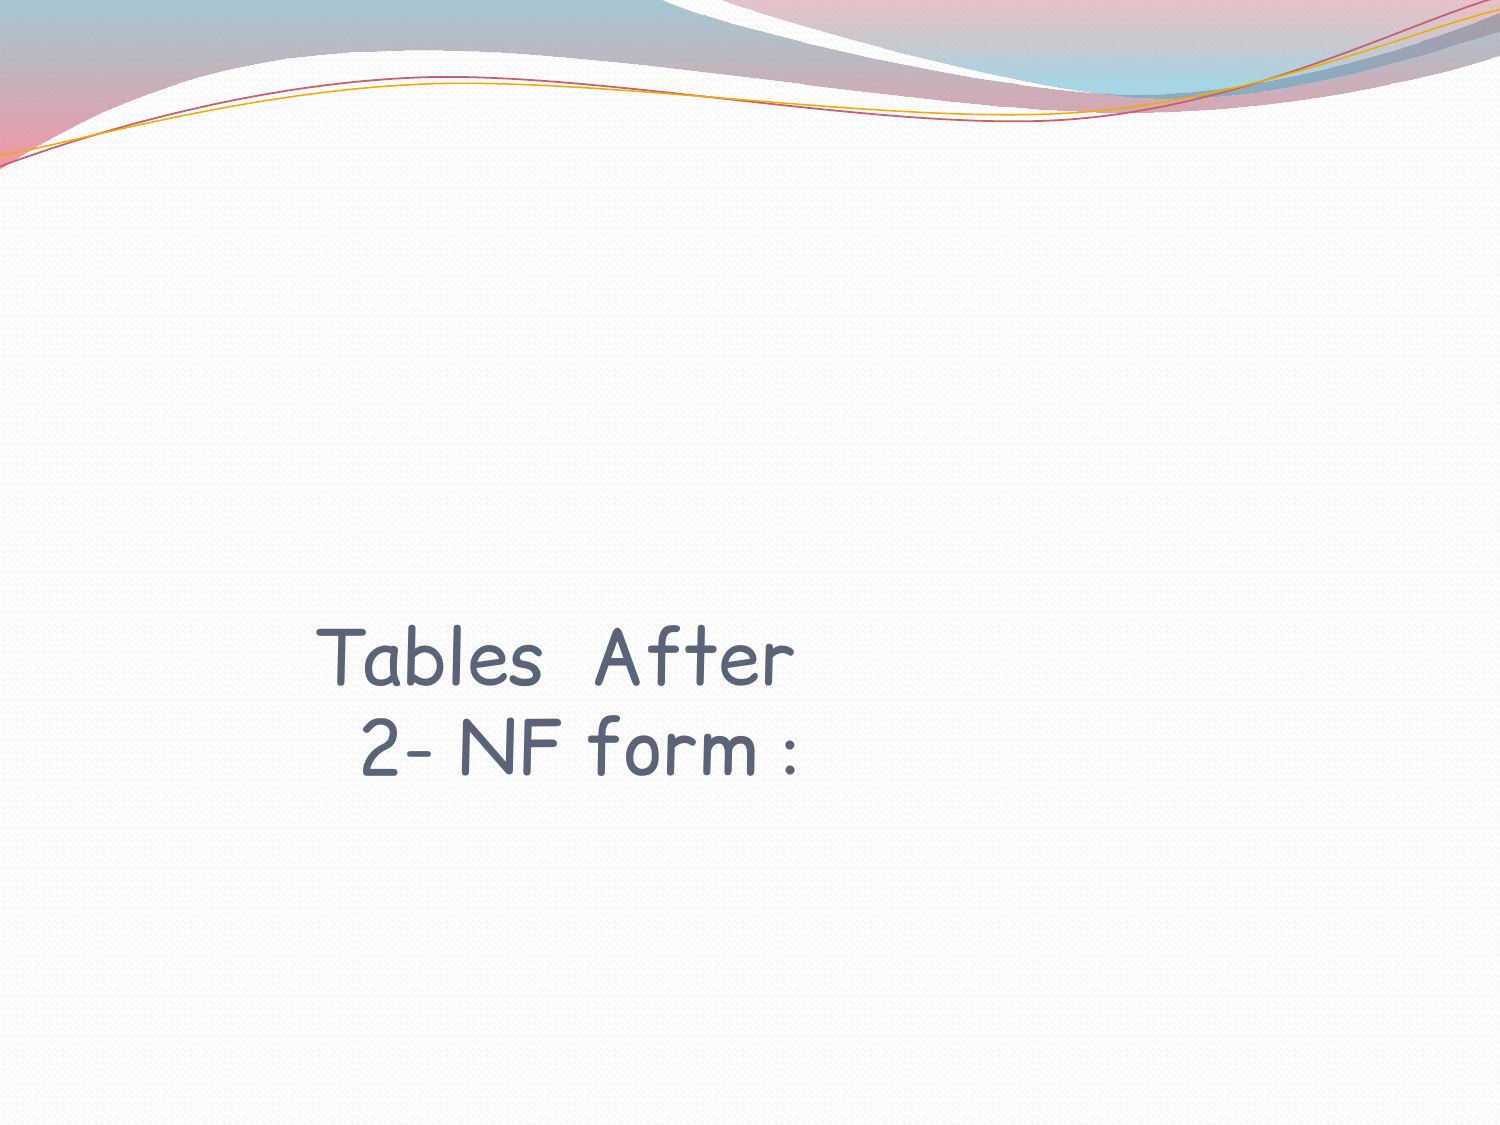

# Tables  After 2- NF form :